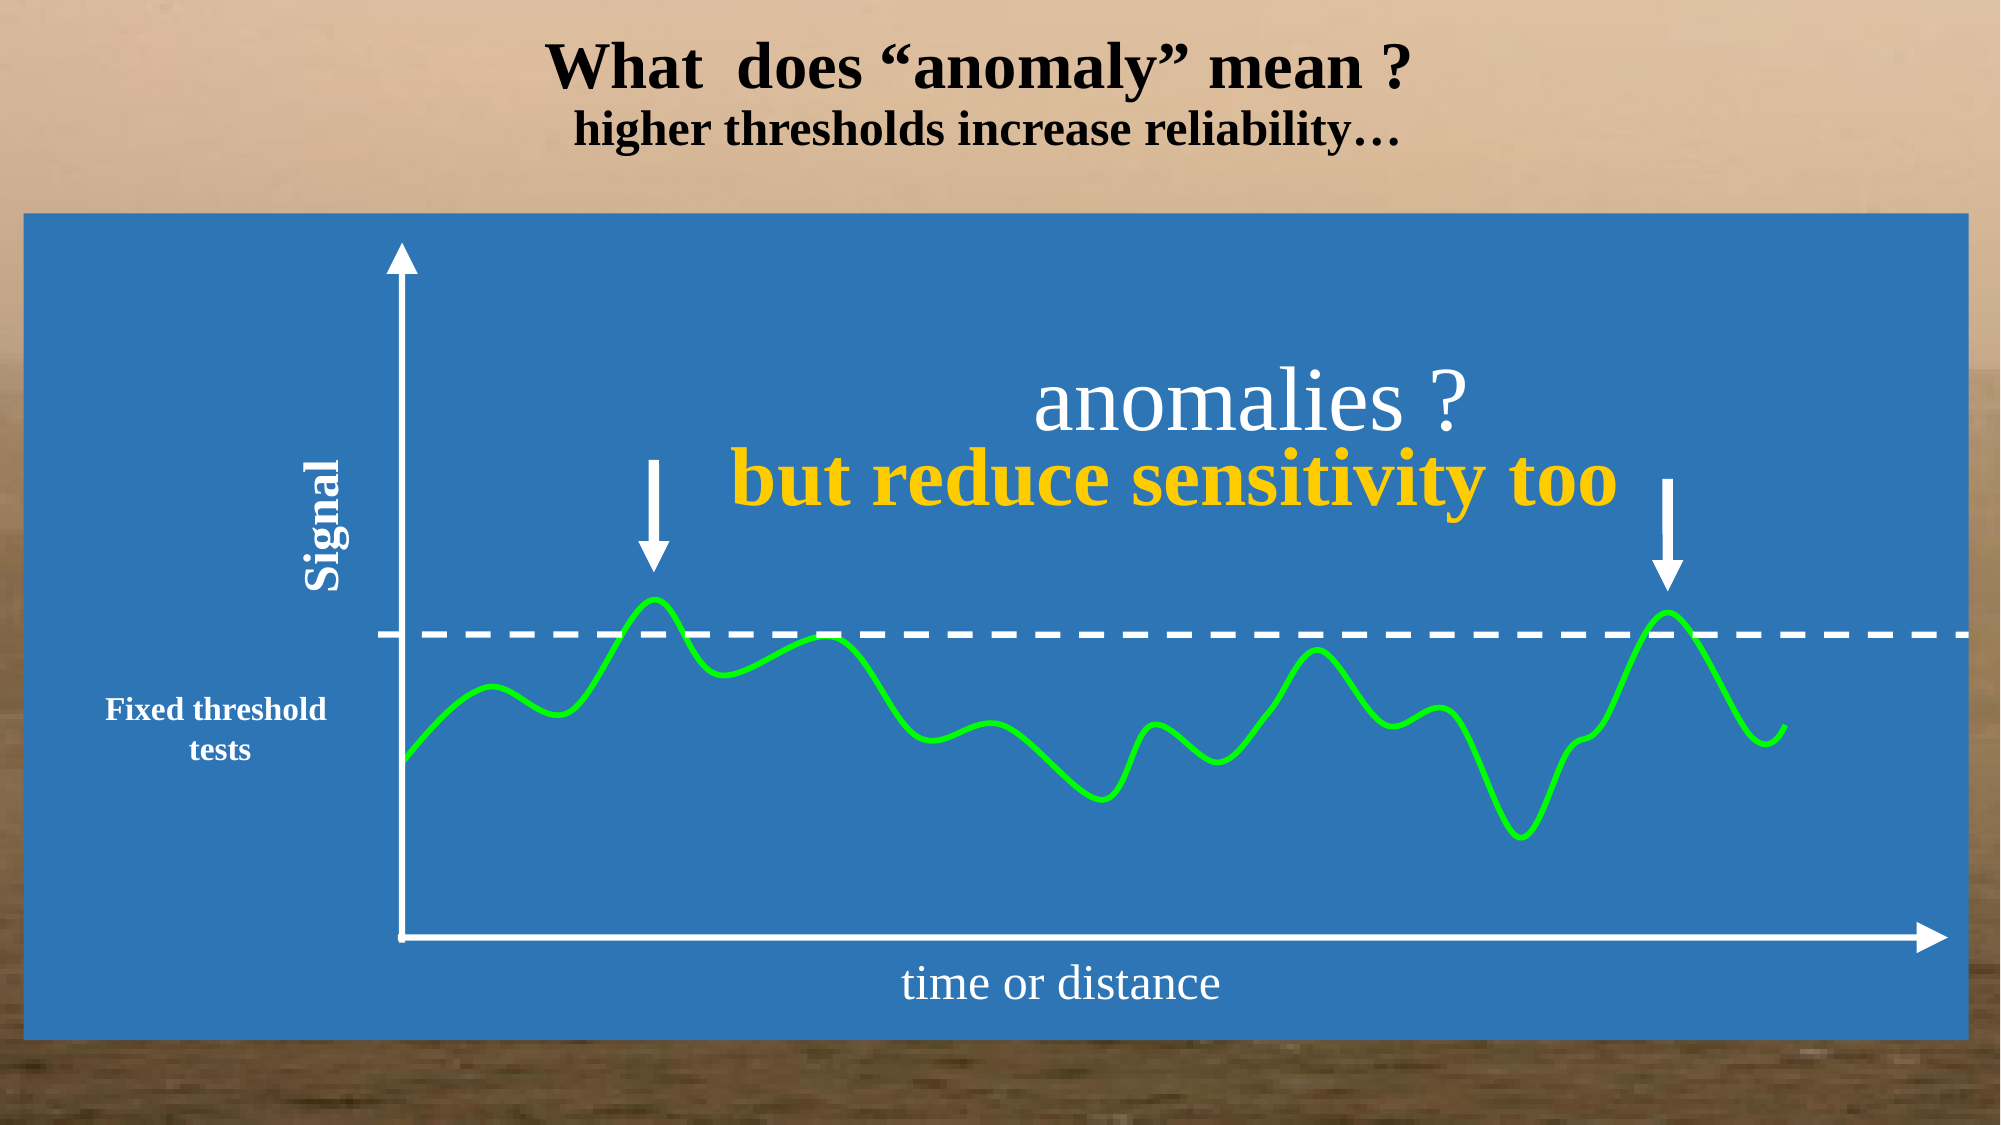

What  does “anomaly” mean ?
higher thresholds increase reliability…

 Signal

time or distance
anomalies ?

but reduce sensitivity too

Fixed threshold
tests